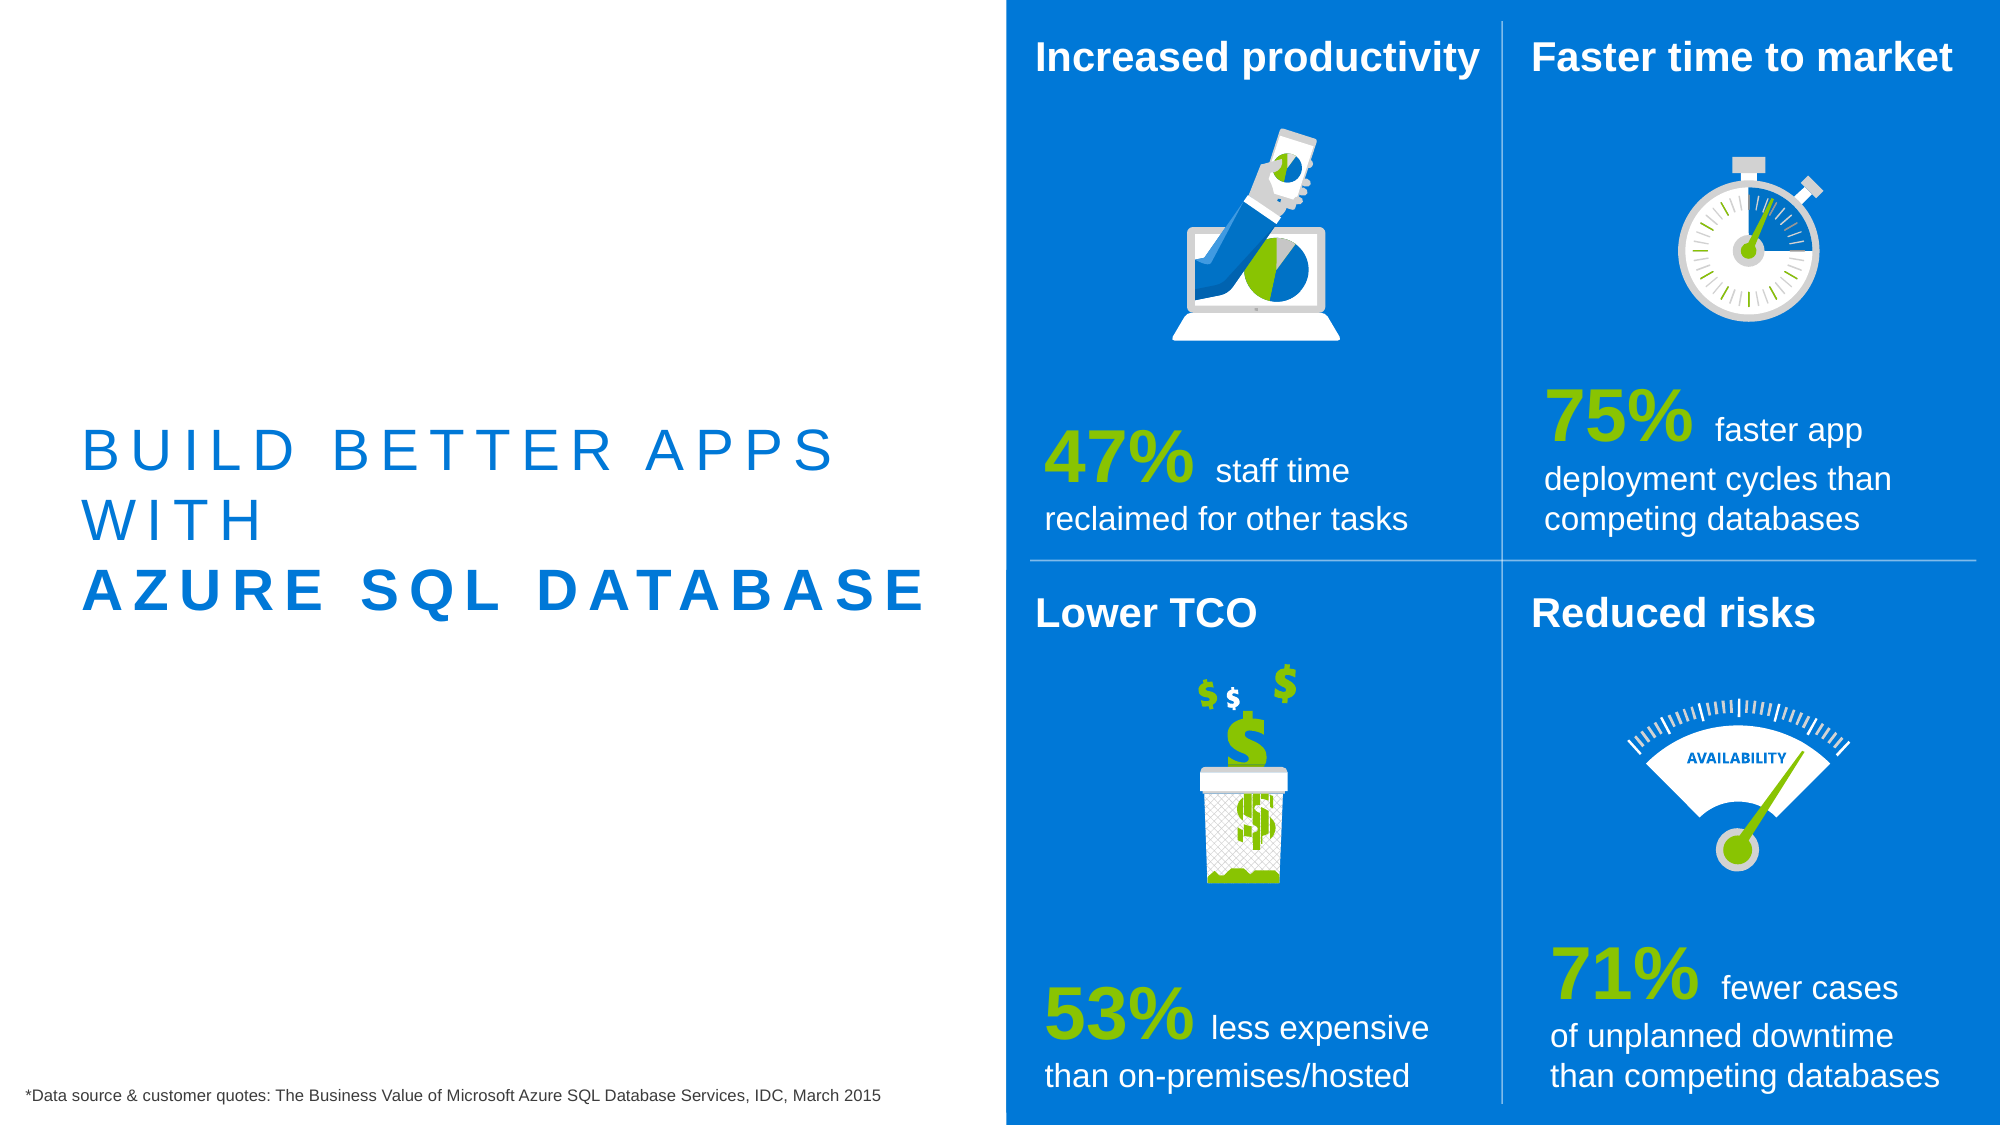

Increased productivity
Faster time to market

75% faster app deployment cycles than competing databases
# Build better apps with Azure SQL Database
47% staff time reclaimed for other tasks

Lower TCO
Reduced risks

71% fewer cases
of unplanned downtime
than competing databases
53% less expensive
than on-premises/hosted
*Data source & customer quotes: The Business Value of Microsoft Azure SQL Database Services, IDC, March 2015